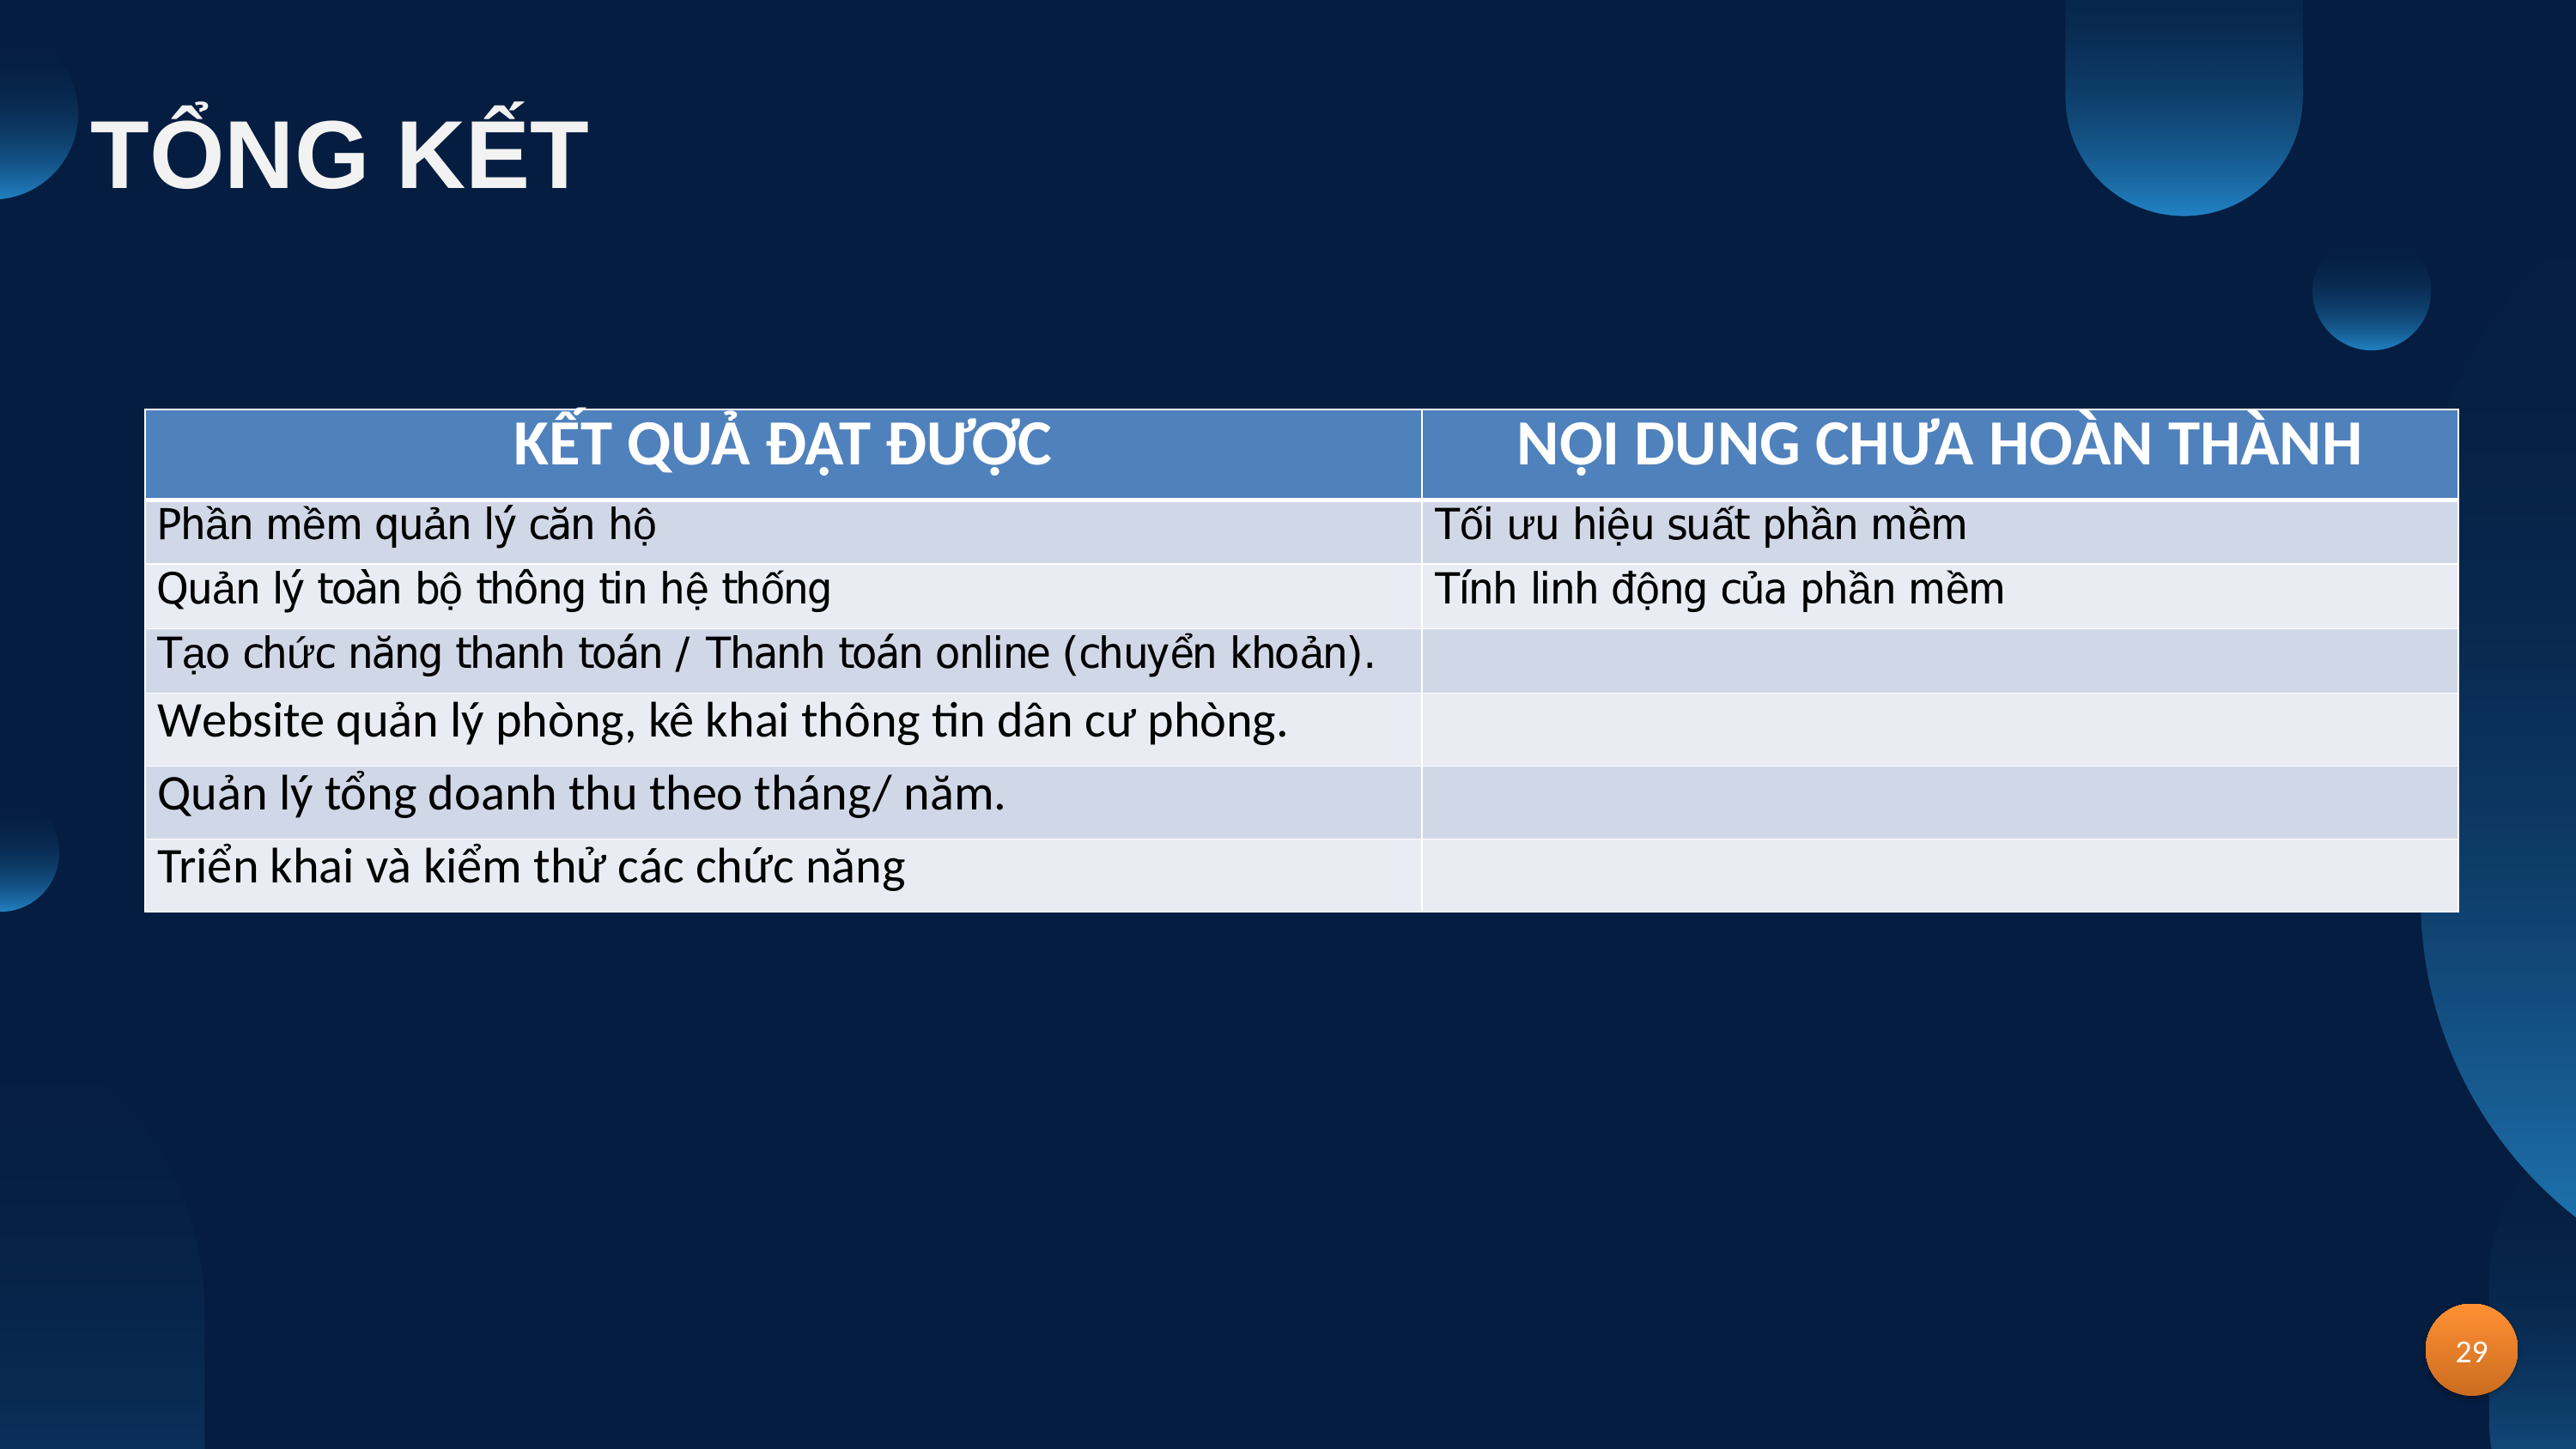

TỔNG KẾT

| KẾT QUẢ ĐẠT ĐƯỢC | NỘI DUNG CHƯA HOÀN THÀNH |
| --- | --- |
| Phần mềm quản lý căn hộ | Tối ưu hiệu suất phần mềm |
| Quản lý toàn bộ thông tin hệ thống | Tính linh động của phần mềm |
| Tạo chức năng thanh toán / Thanh toán online (chuyển khoản). |  |
| Website quản lý phòng, kê khai thông tin dân cư phòng. |  |
| Quản lý tổng doanh thu theo tháng/ năm. |  |
| Triển khai và kiểm thử các chức năng |  |

29